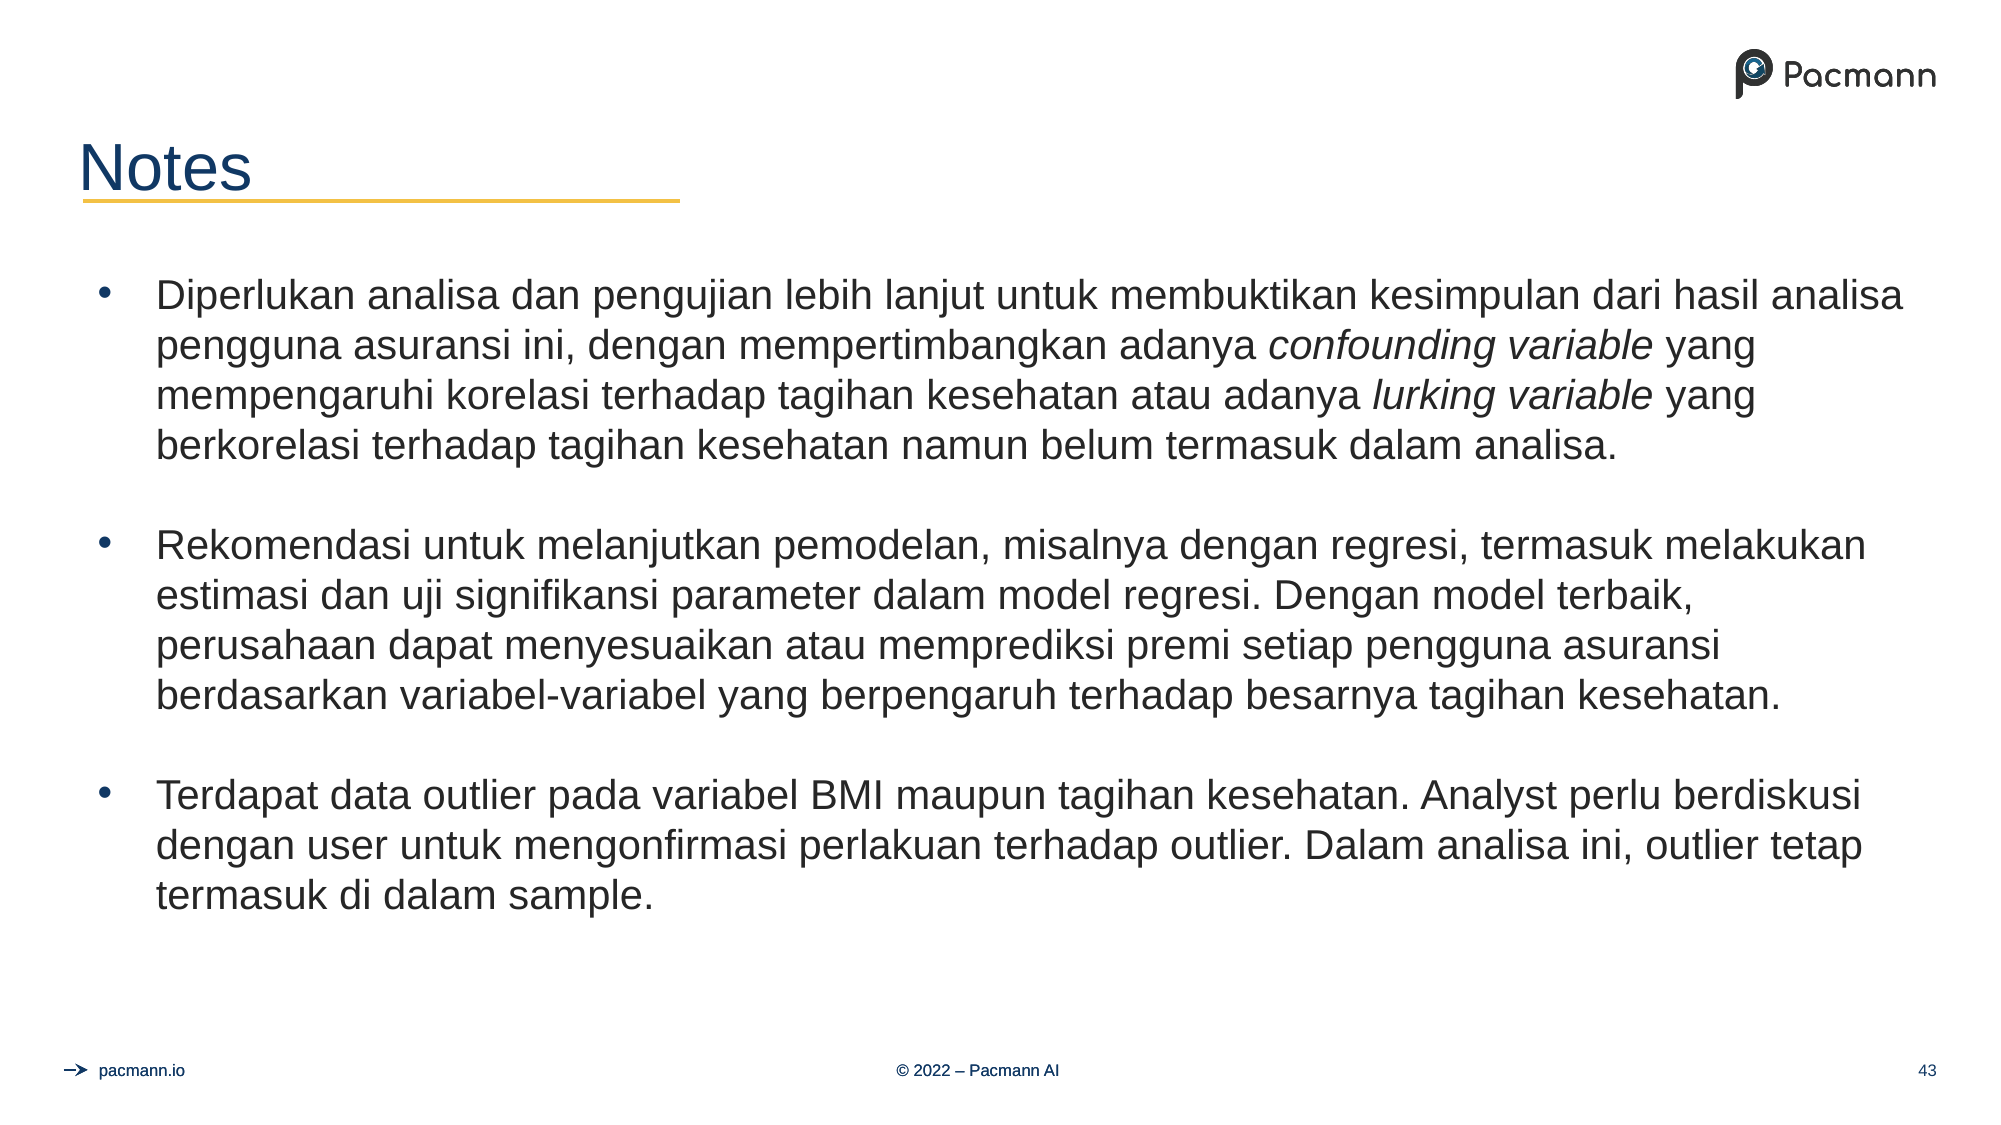

# Notes
Diperlukan analisa dan pengujian lebih lanjut untuk membuktikan kesimpulan dari hasil analisa pengguna asuransi ini, dengan mempertimbangkan adanya confounding variable yang mempengaruhi korelasi terhadap tagihan kesehatan atau adanya lurking variable yang berkorelasi terhadap tagihan kesehatan namun belum termasuk dalam analisa.

Rekomendasi untuk melanjutkan pemodelan, misalnya dengan regresi, termasuk melakukan estimasi dan uji signifikansi parameter dalam model regresi. Dengan model terbaik, perusahaan dapat menyesuaikan atau memprediksi premi setiap pengguna asuransi berdasarkan variabel-variabel yang berpengaruh terhadap besarnya tagihan kesehatan.

Terdapat data outlier pada variabel BMI maupun tagihan kesehatan. Analyst perlu berdiskusi dengan user untuk mengonfirmasi perlakuan terhadap outlier. Dalam analisa ini, outlier tetap termasuk di dalam sample.